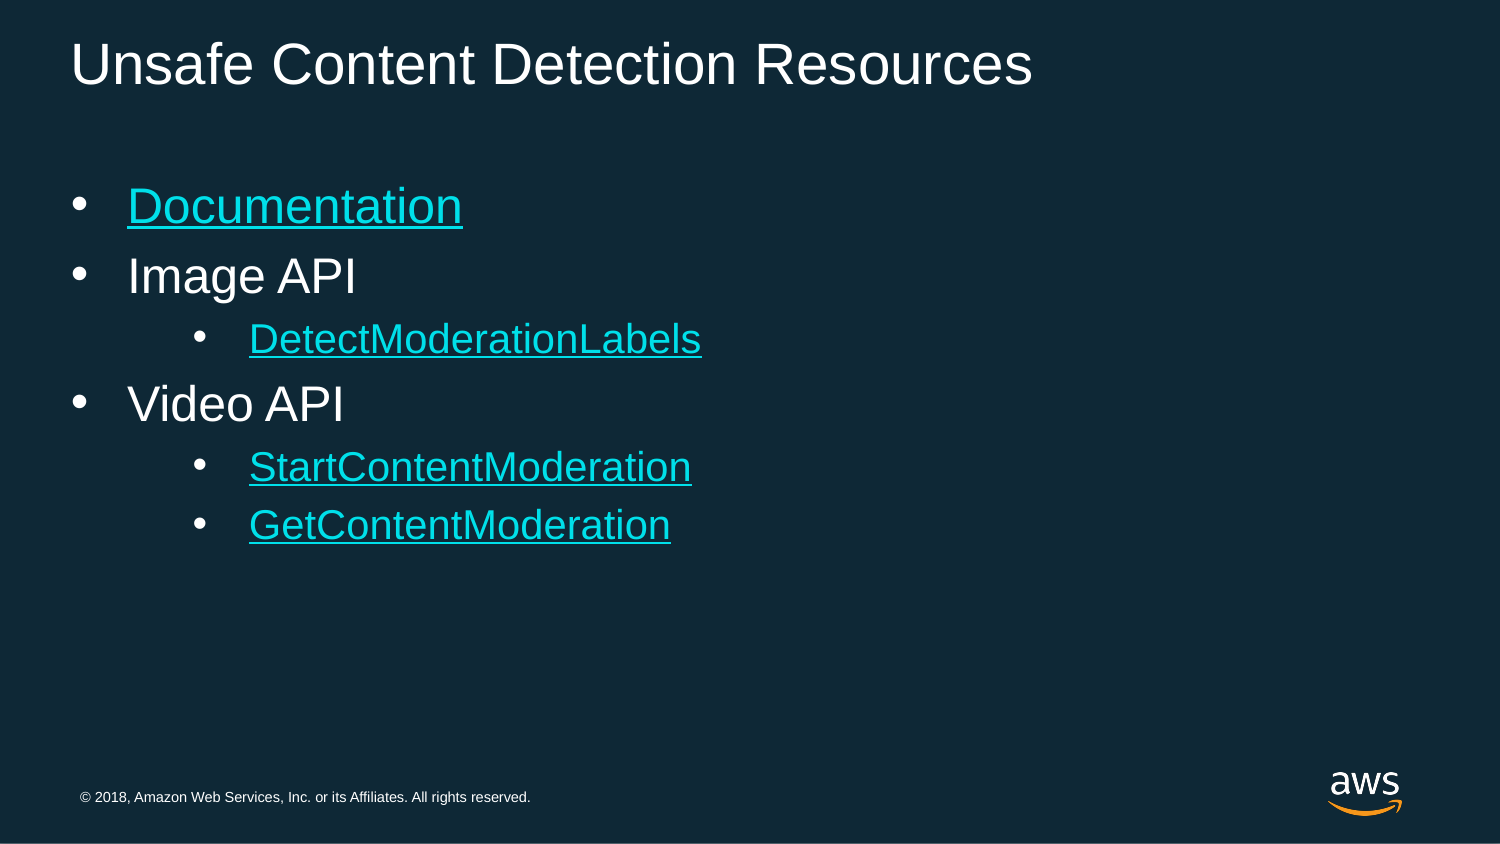

# Unsafe Content Detection Resources
Documentation
Image API
DetectModerationLabels
Video API
StartContentModeration
GetContentModeration

Amazon Rekognition
Use cases
Best Practices